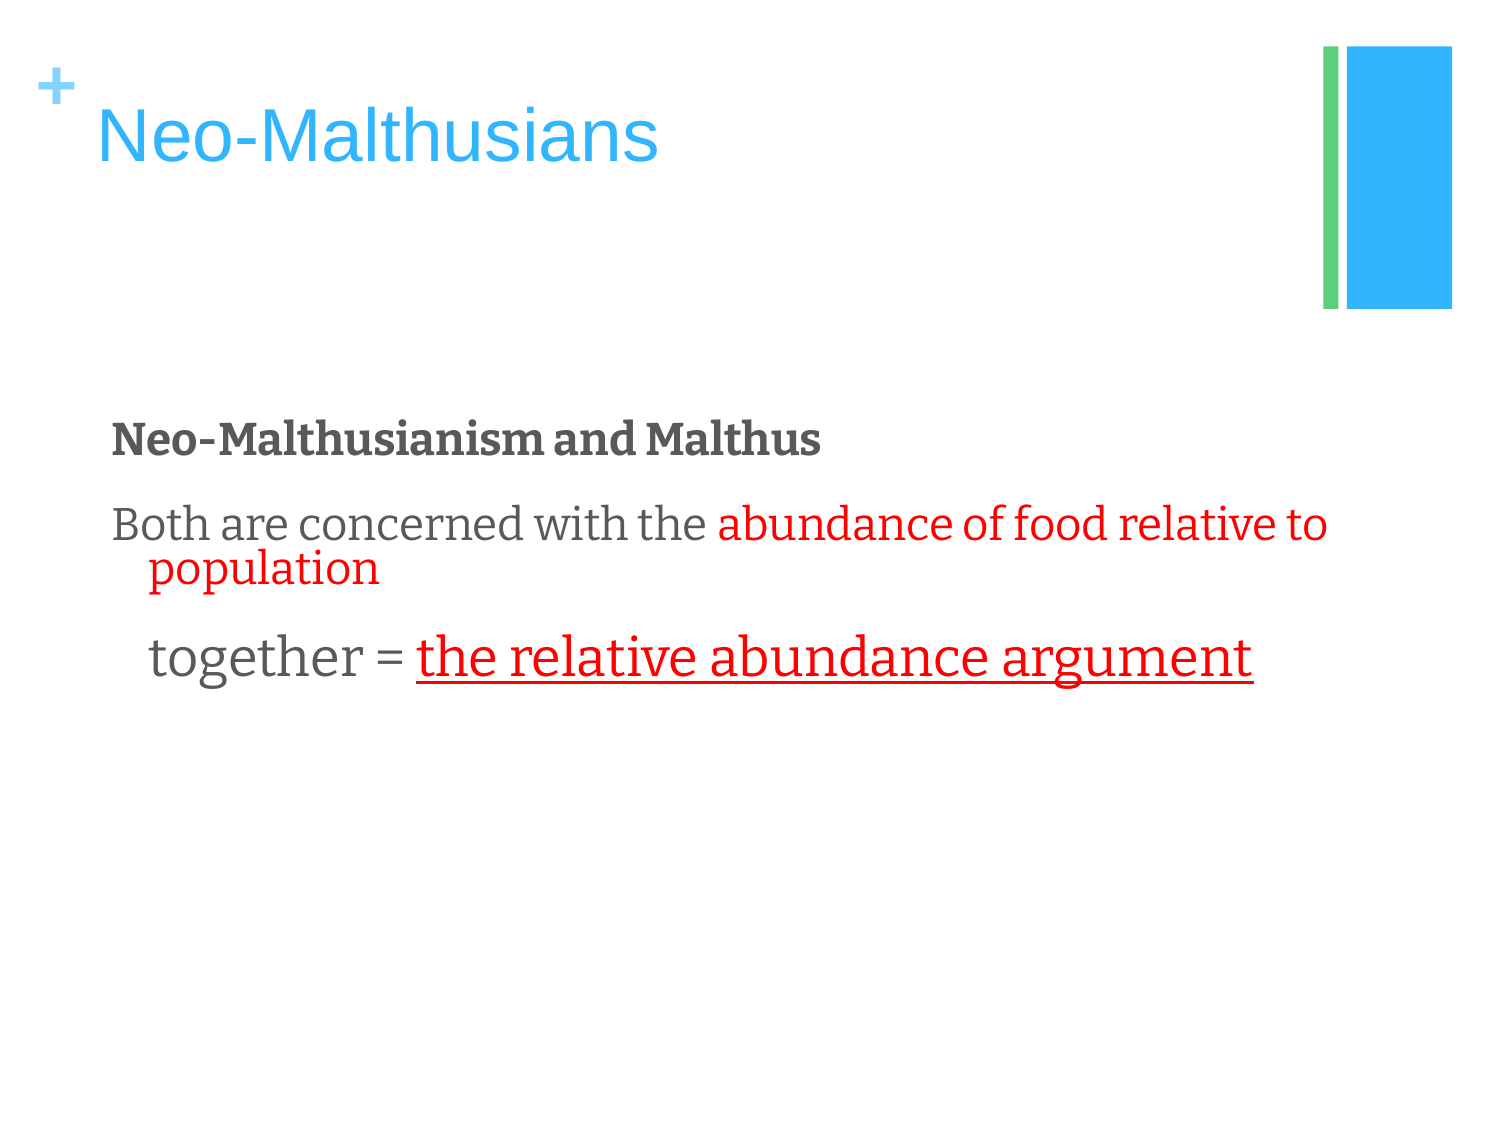

# Neo-Malthusians
Neo-Malthusianism and Malthus
Both are concerned with the abundance of food relative to population
	together = the relative abundance argument